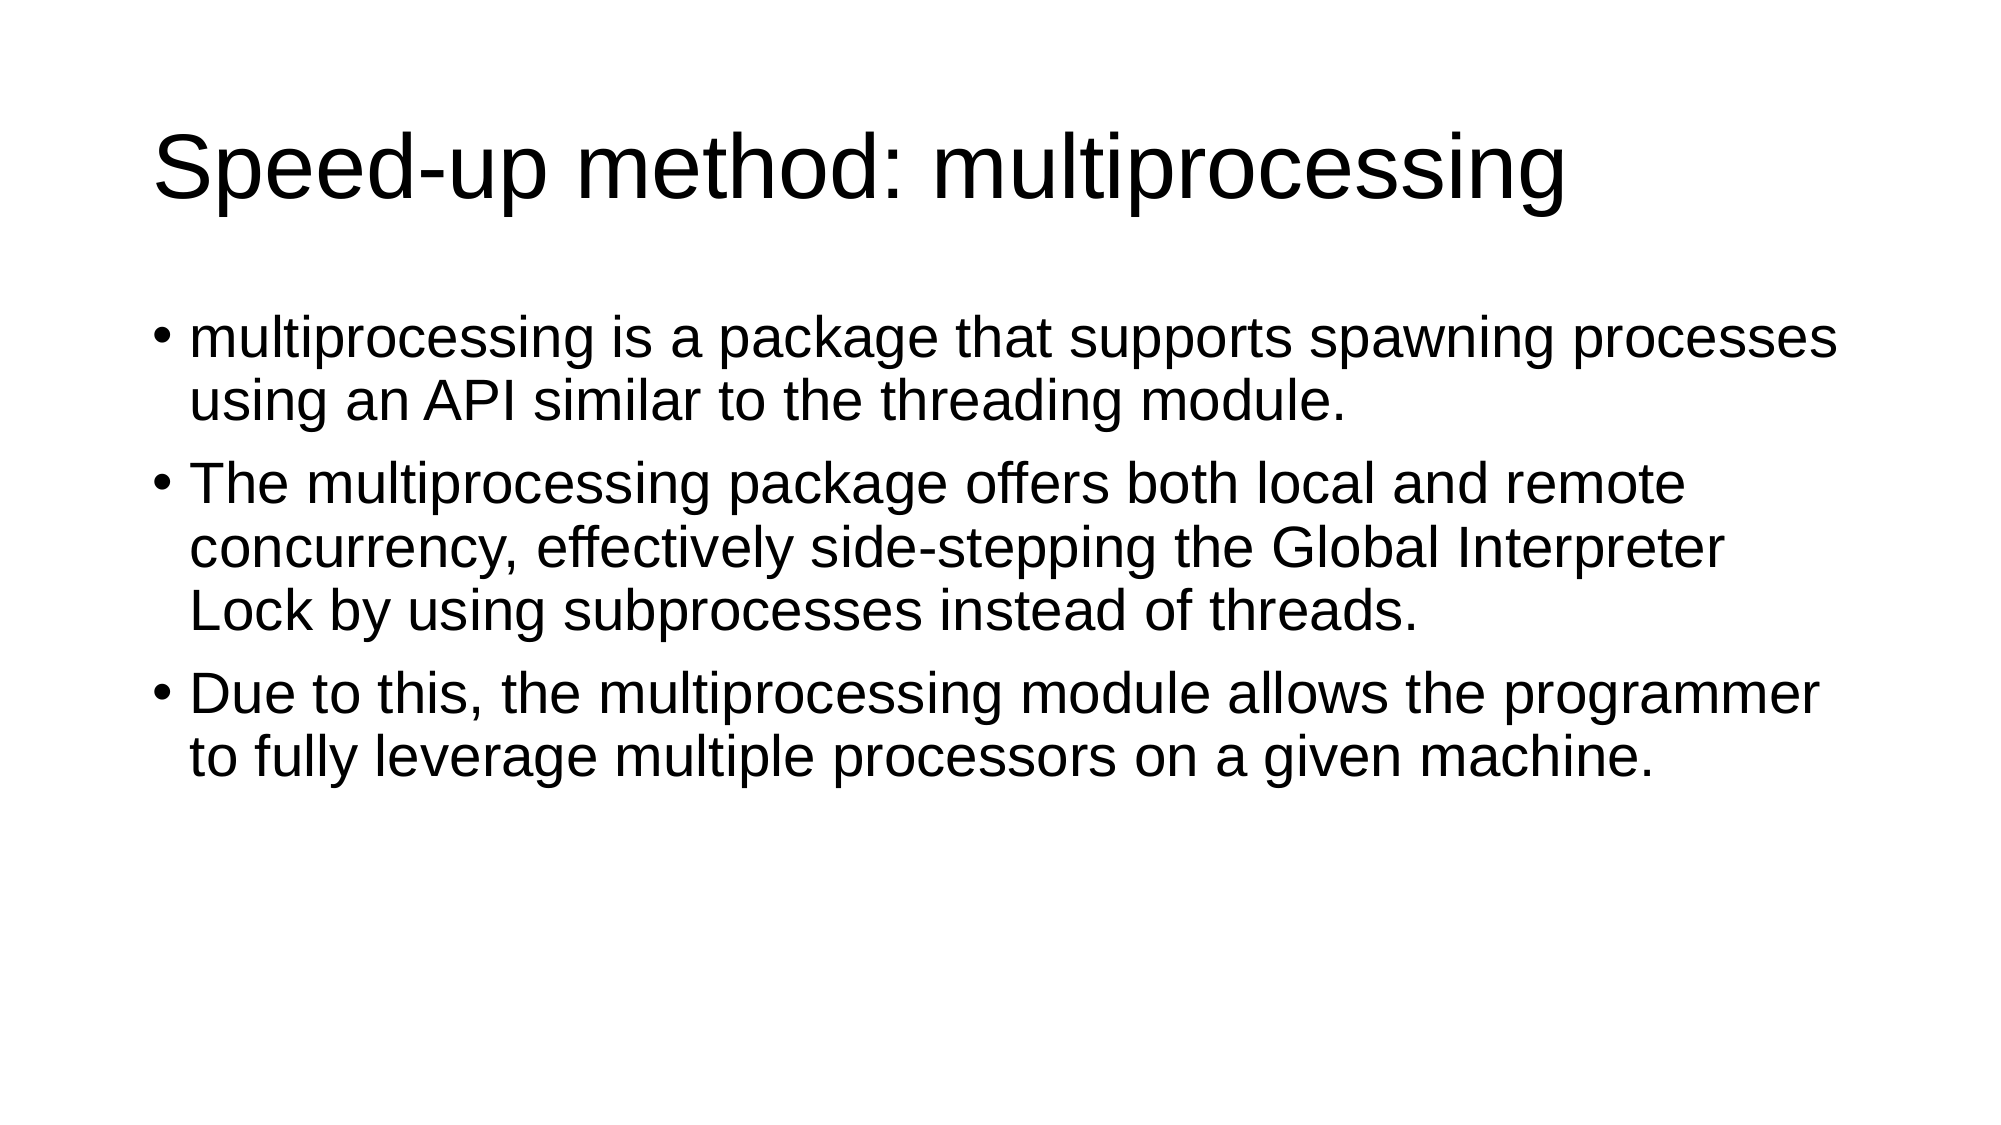

# Speed-up method: multiprocessing
multiprocessing is a package that supports spawning processes using an API similar to the threading module.
The multiprocessing package offers both local and remote concurrency, effectively side-stepping the Global Interpreter Lock by using subprocesses instead of threads.
Due to this, the multiprocessing module allows the programmer to fully leverage multiple processors on a given machine.